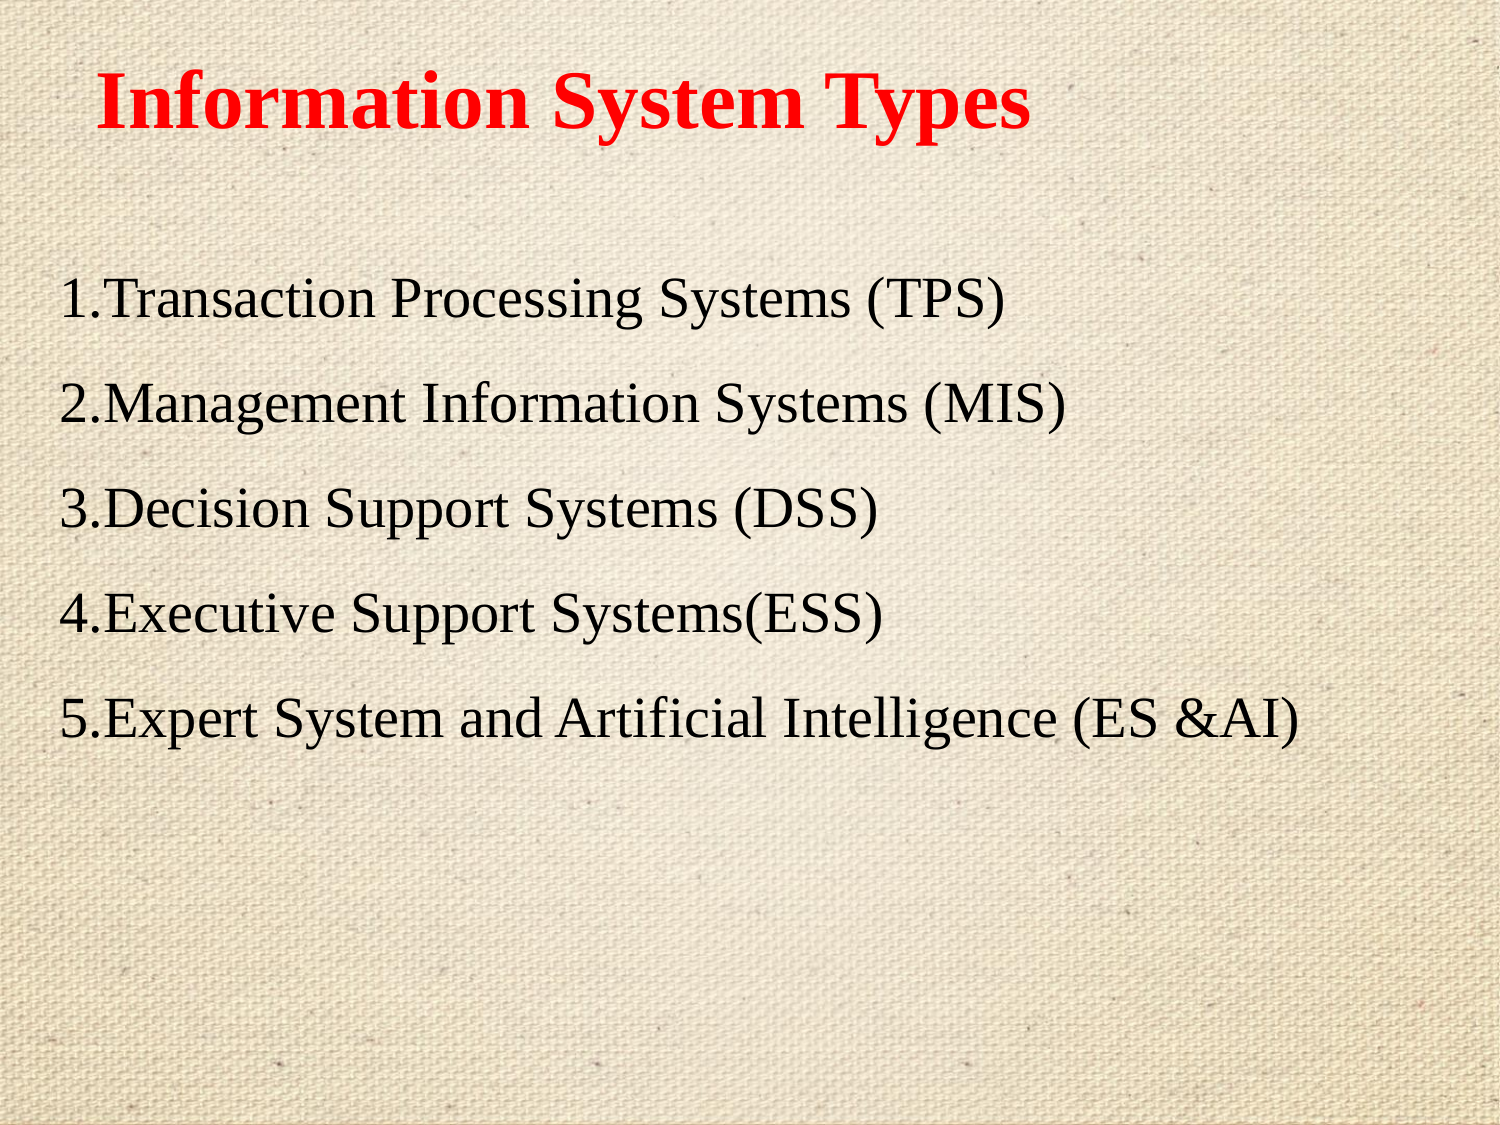

# Information System Types
Transaction Processing Systems (TPS)
Management Information Systems (MIS)
Decision Support Systems (DSS)
Executive Support Systems(ESS)
Expert System and Artificial Intelligence (ES &AI)